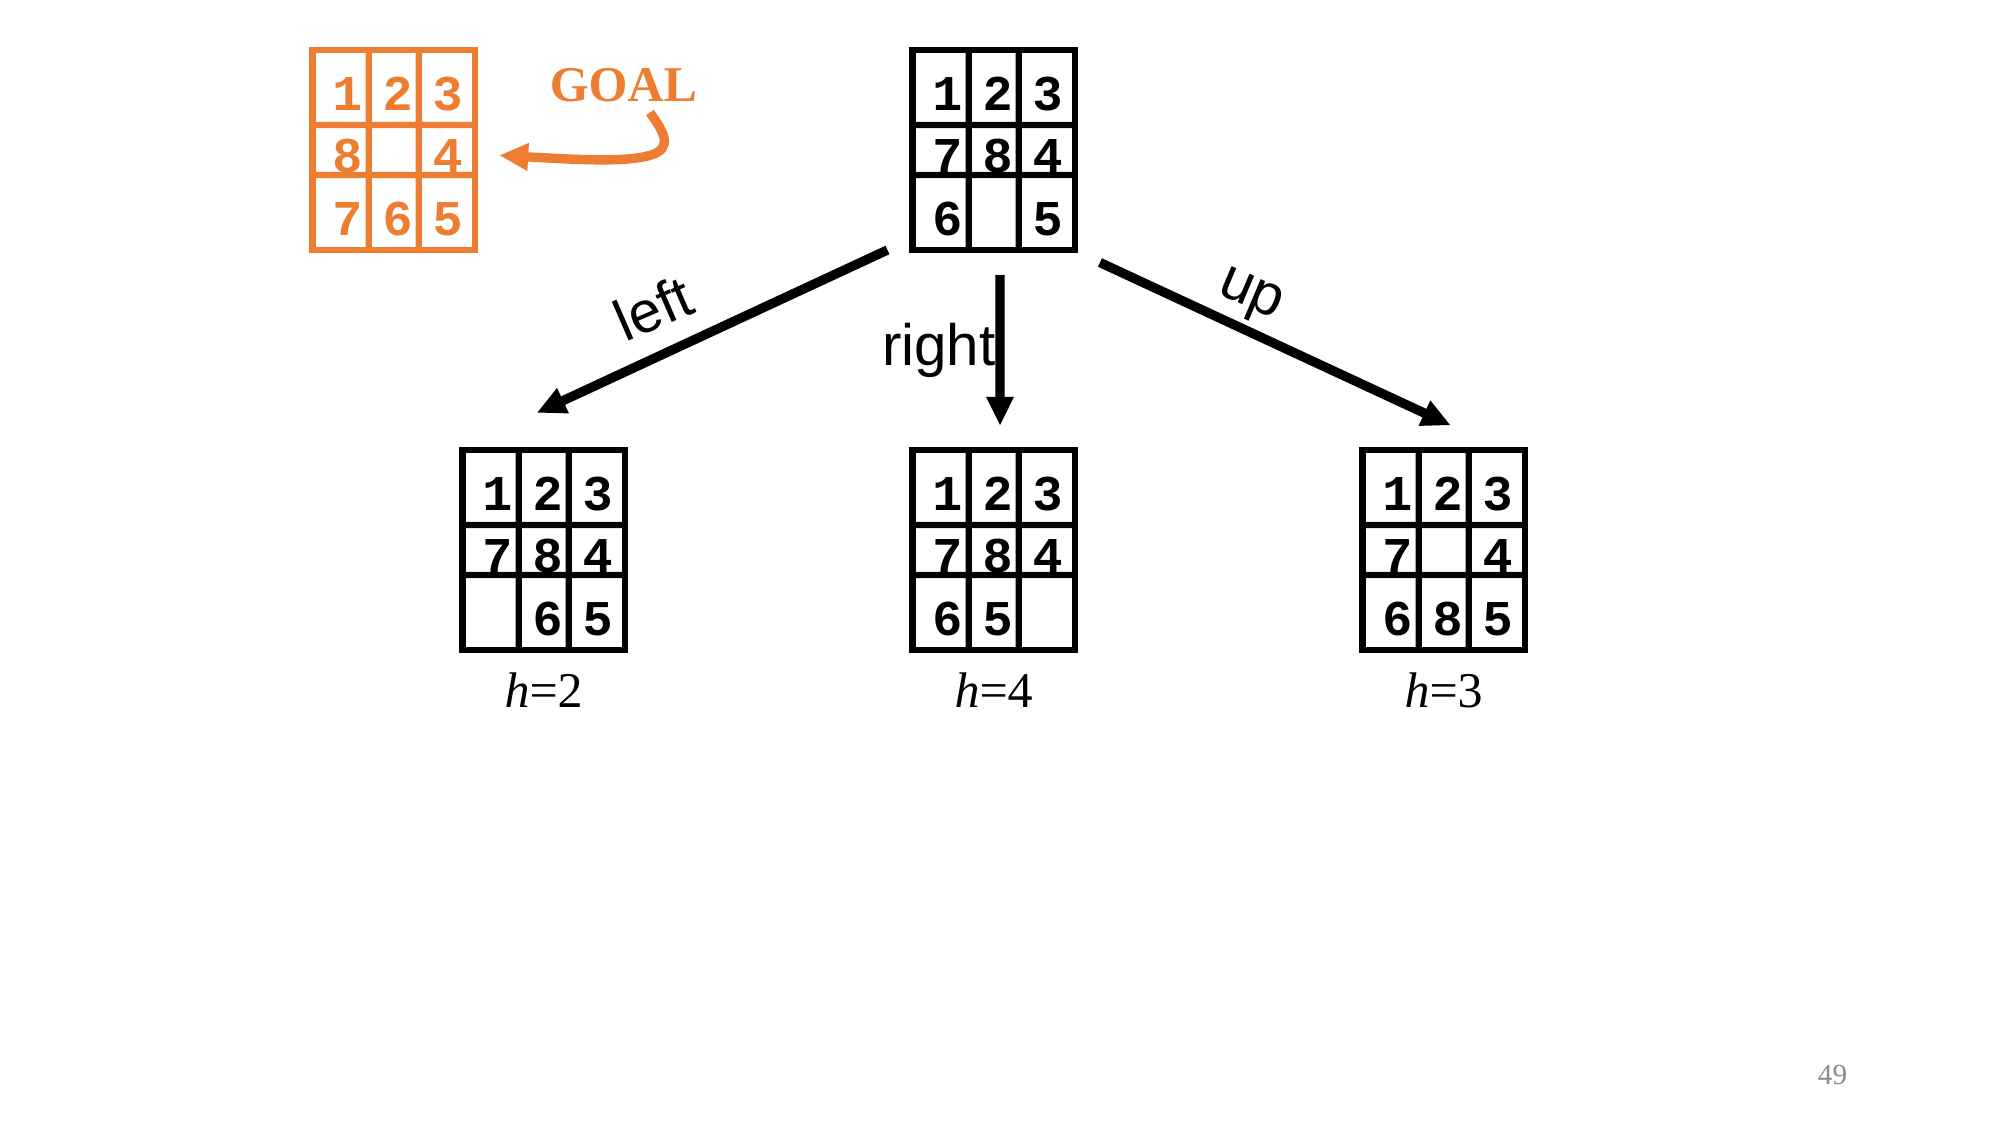

GOAL

1
2
3

7
8
4
6

5
1
2
3

8

4
7
6
5
up

left

right

1
2
3
1
2
3
1
2
3

7
8
4
7
8
4
7
4

6
5
6

5
6

8
5
h=2
h=4
h=3
49